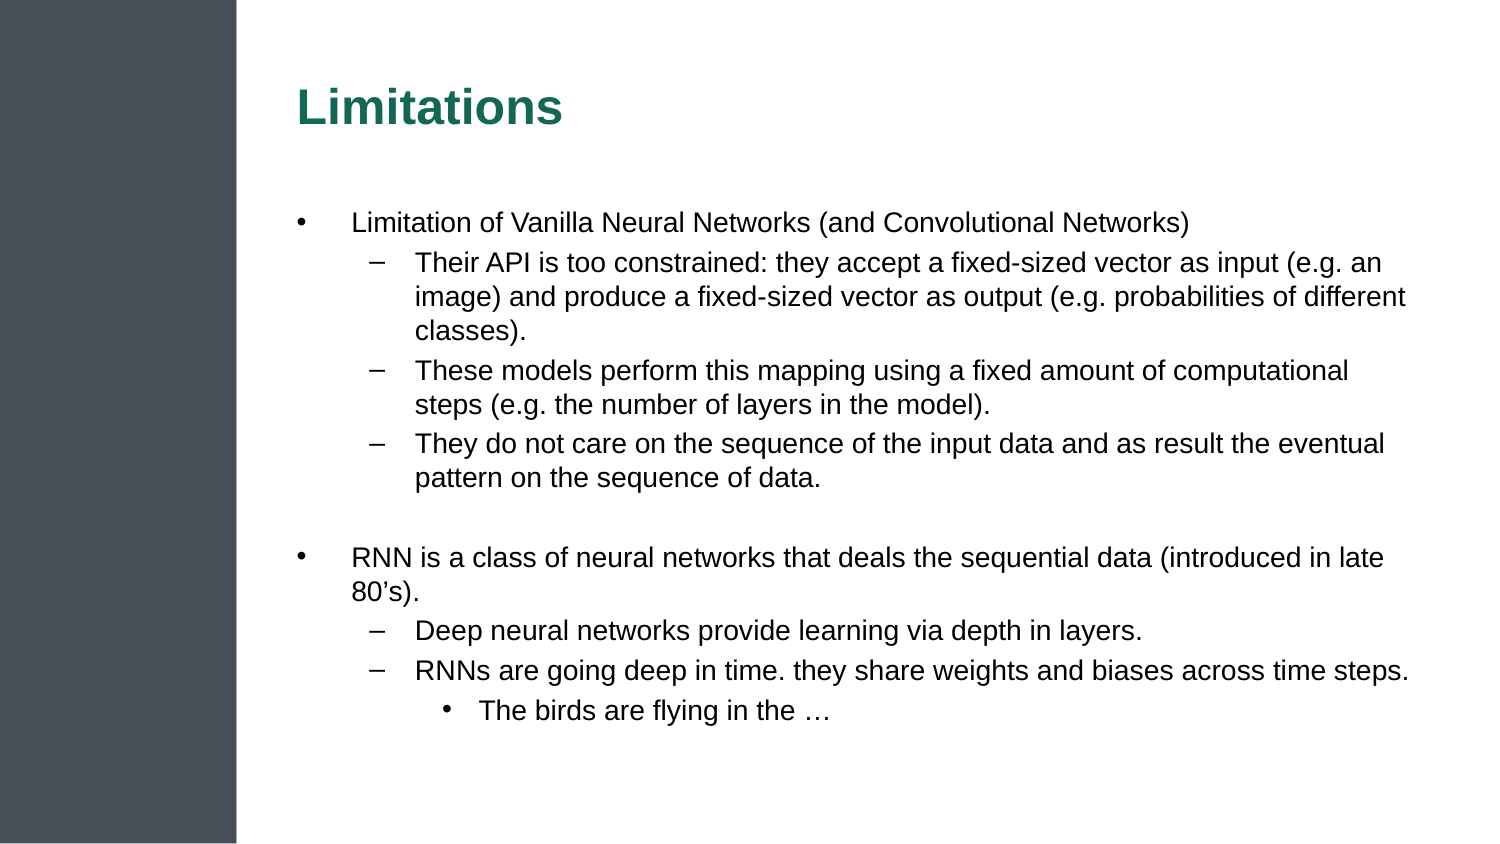

# Limitations
Limitation of Vanilla Neural Networks (and Convolutional Networks)
Their API is too constrained: they accept a fixed-sized vector as input (e.g. an image) and produce a fixed-sized vector as output (e.g. probabilities of different classes).
These models perform this mapping using a fixed amount of computational steps (e.g. the number of layers in the model).
They do not care on the sequence of the input data and as result the eventual pattern on the sequence of data.

RNN is a class of neural networks that deals the sequential data (introduced in late 80’s).
Deep neural networks provide learning via depth in layers.
RNNs are going deep in time. they share weights and biases across time steps.
The birds are flying in the …